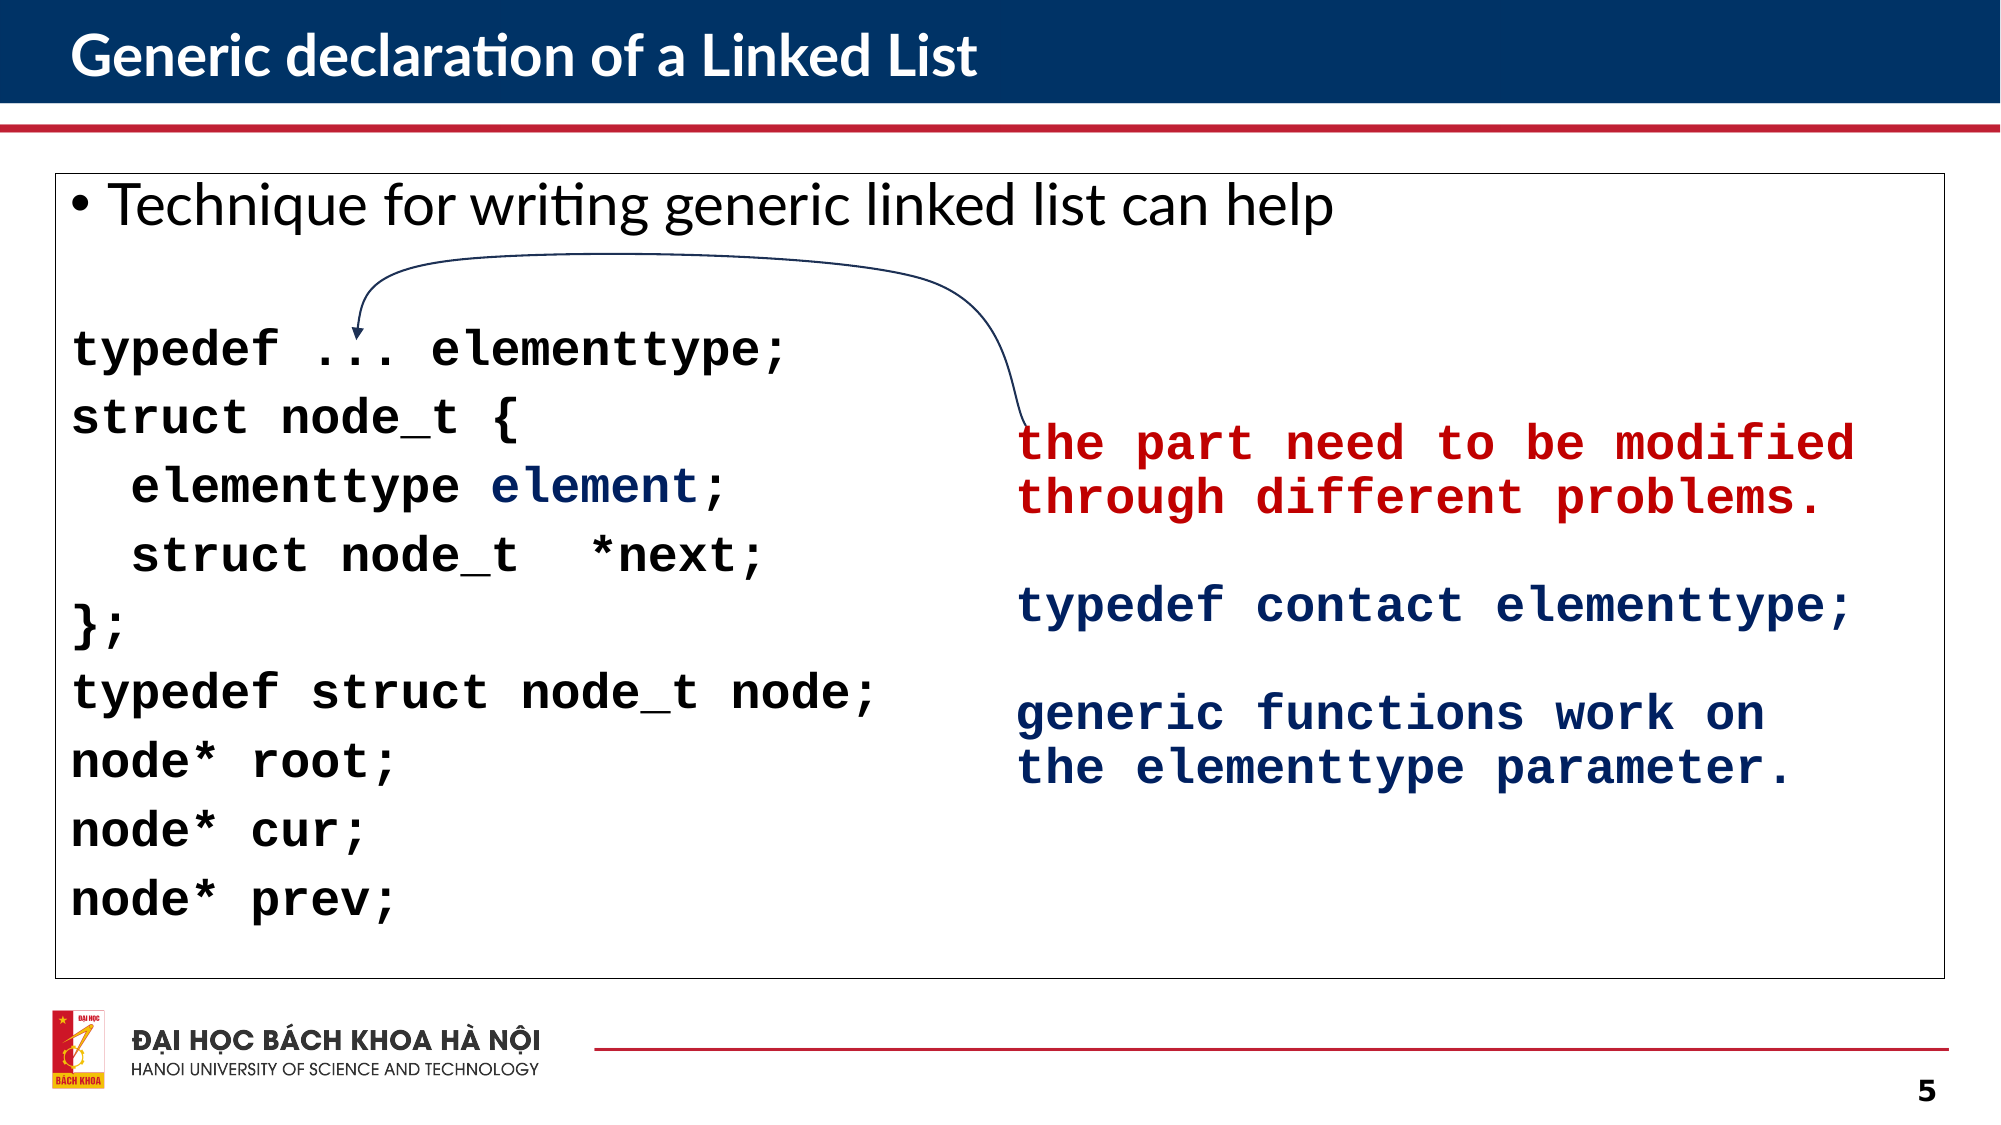

# Generic declaration of a Linked List
Technique for writing generic linked list can help

typedef ... elementtype;
struct node_t {
  elementtype element;
  struct node_t	 *next;
};
typedef struct node_t node;
node* root;
node* cur;
node* prev;

the part need to be modified through different problems.

typedef contact elementtype;

generic functions work on the elementtype parameter.
5